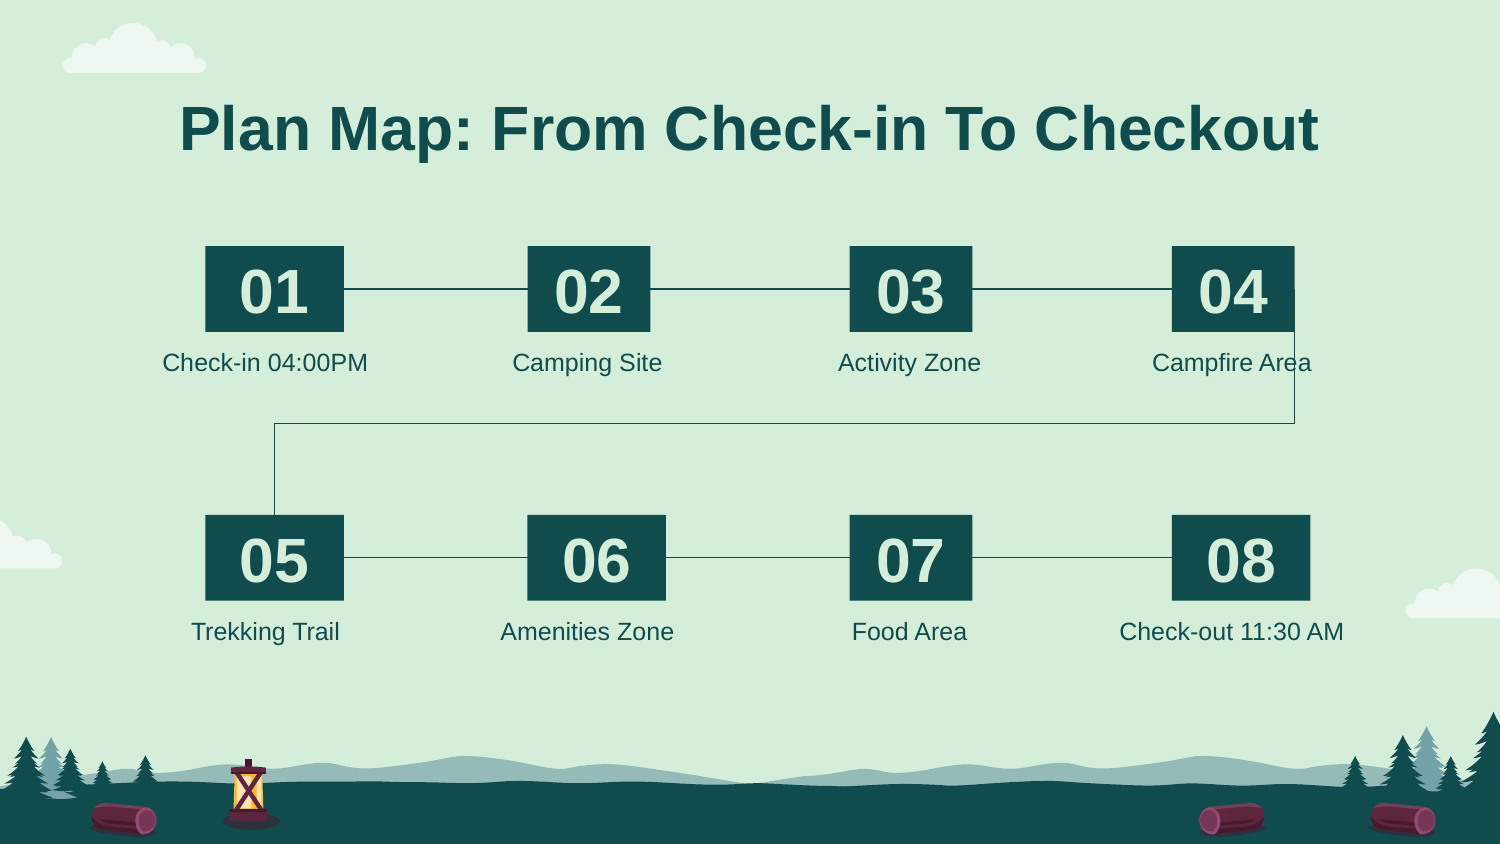

# Plan Map: From Check-in To Checkout
01
02
03
04
Check-in 04:00PM
Camping Site
Activity Zone
Campfire Area
05
06
07
08
Trekking Trail
Amenities Zone
Food Area
Check-out 11:30 AM